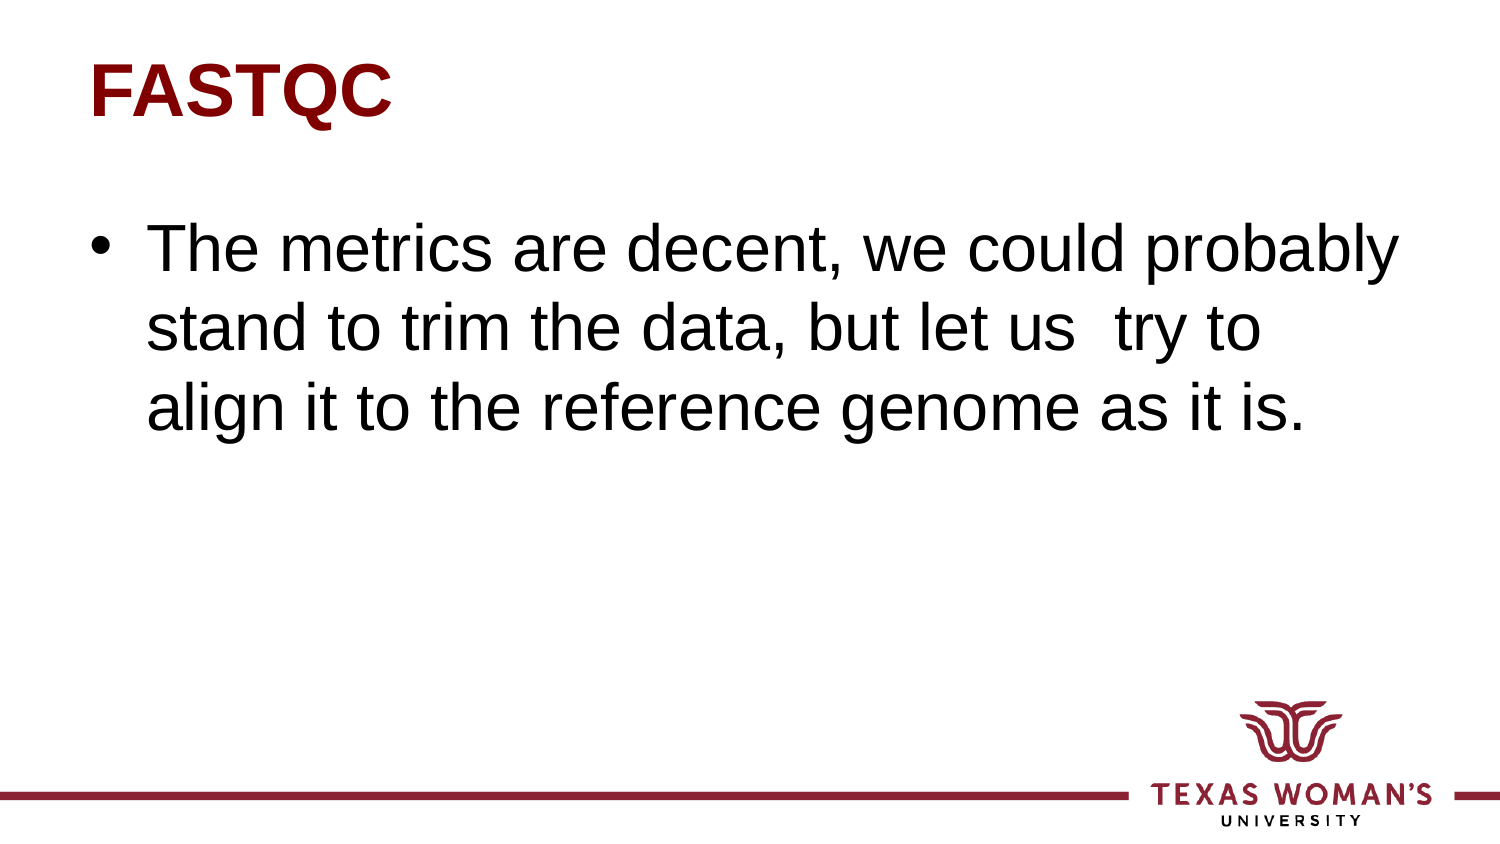

# FASTQC
The metrics are decent, we could probably stand to trim the data, but let us  try to align it to the reference genome as it is.